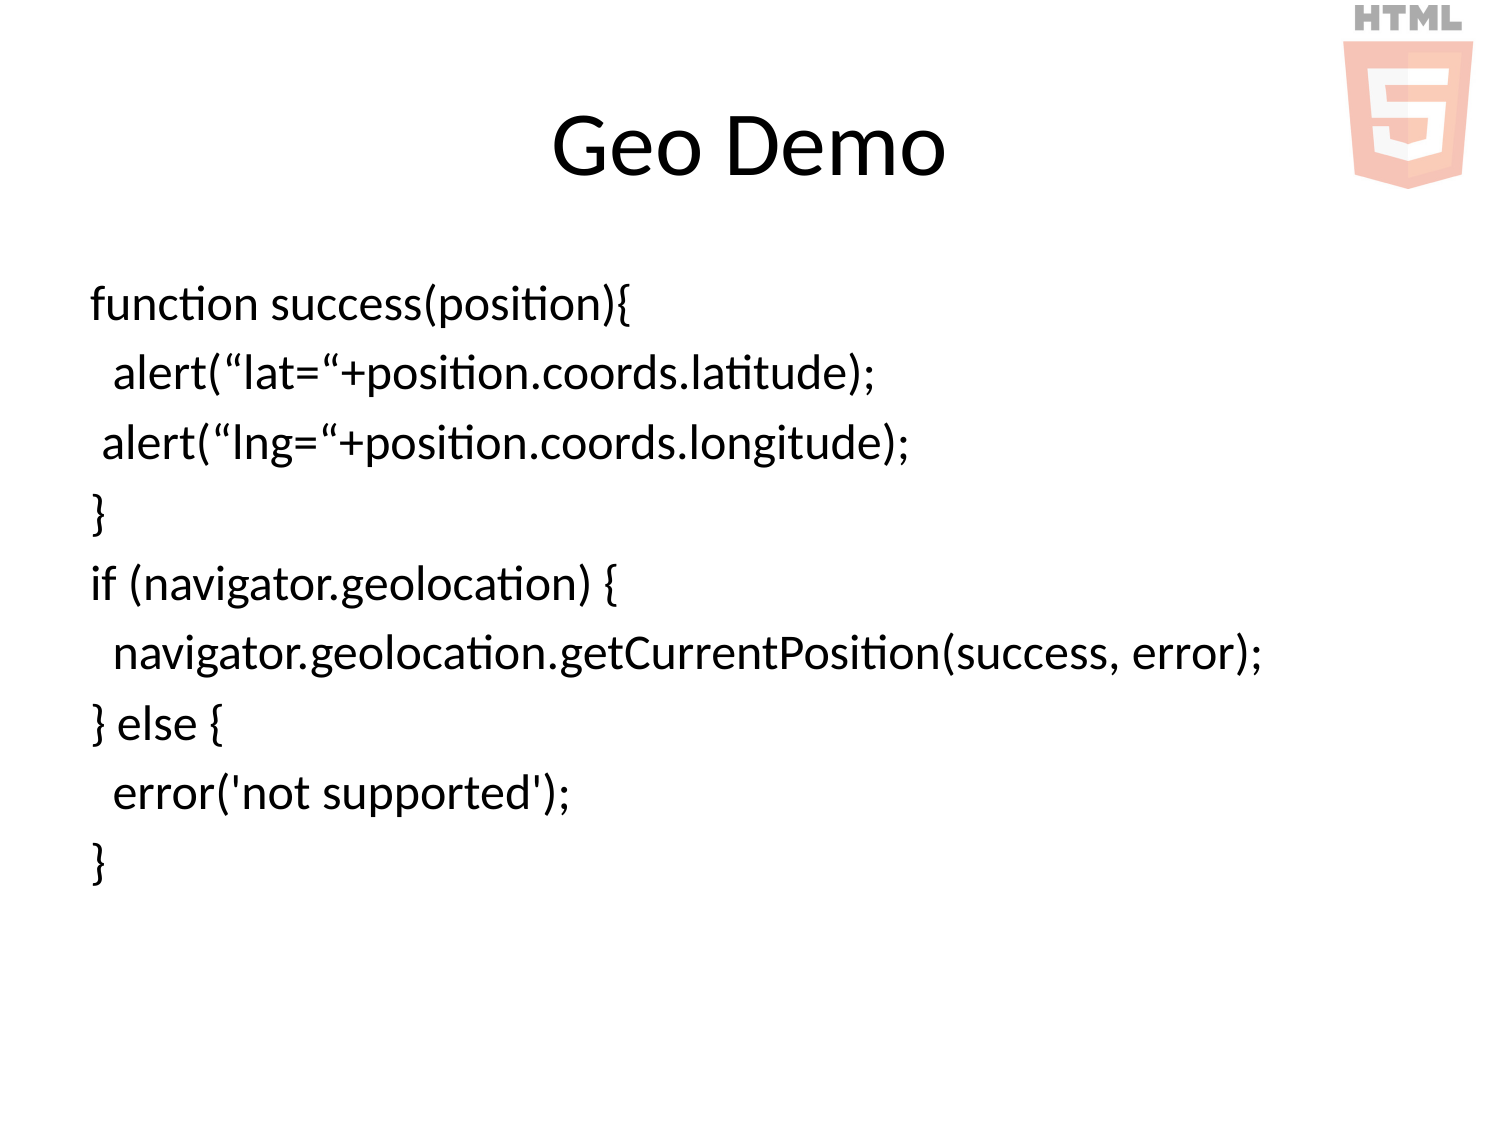

# Geo Demo
function success(position){
  alert(“lat=“+position.coords.latitude);
 alert(“lng=“+position.coords.longitude);
}
if (navigator.geolocation) {
  navigator.geolocation.getCurrentPosition(success, error);
} else {
  error('not supported');
}